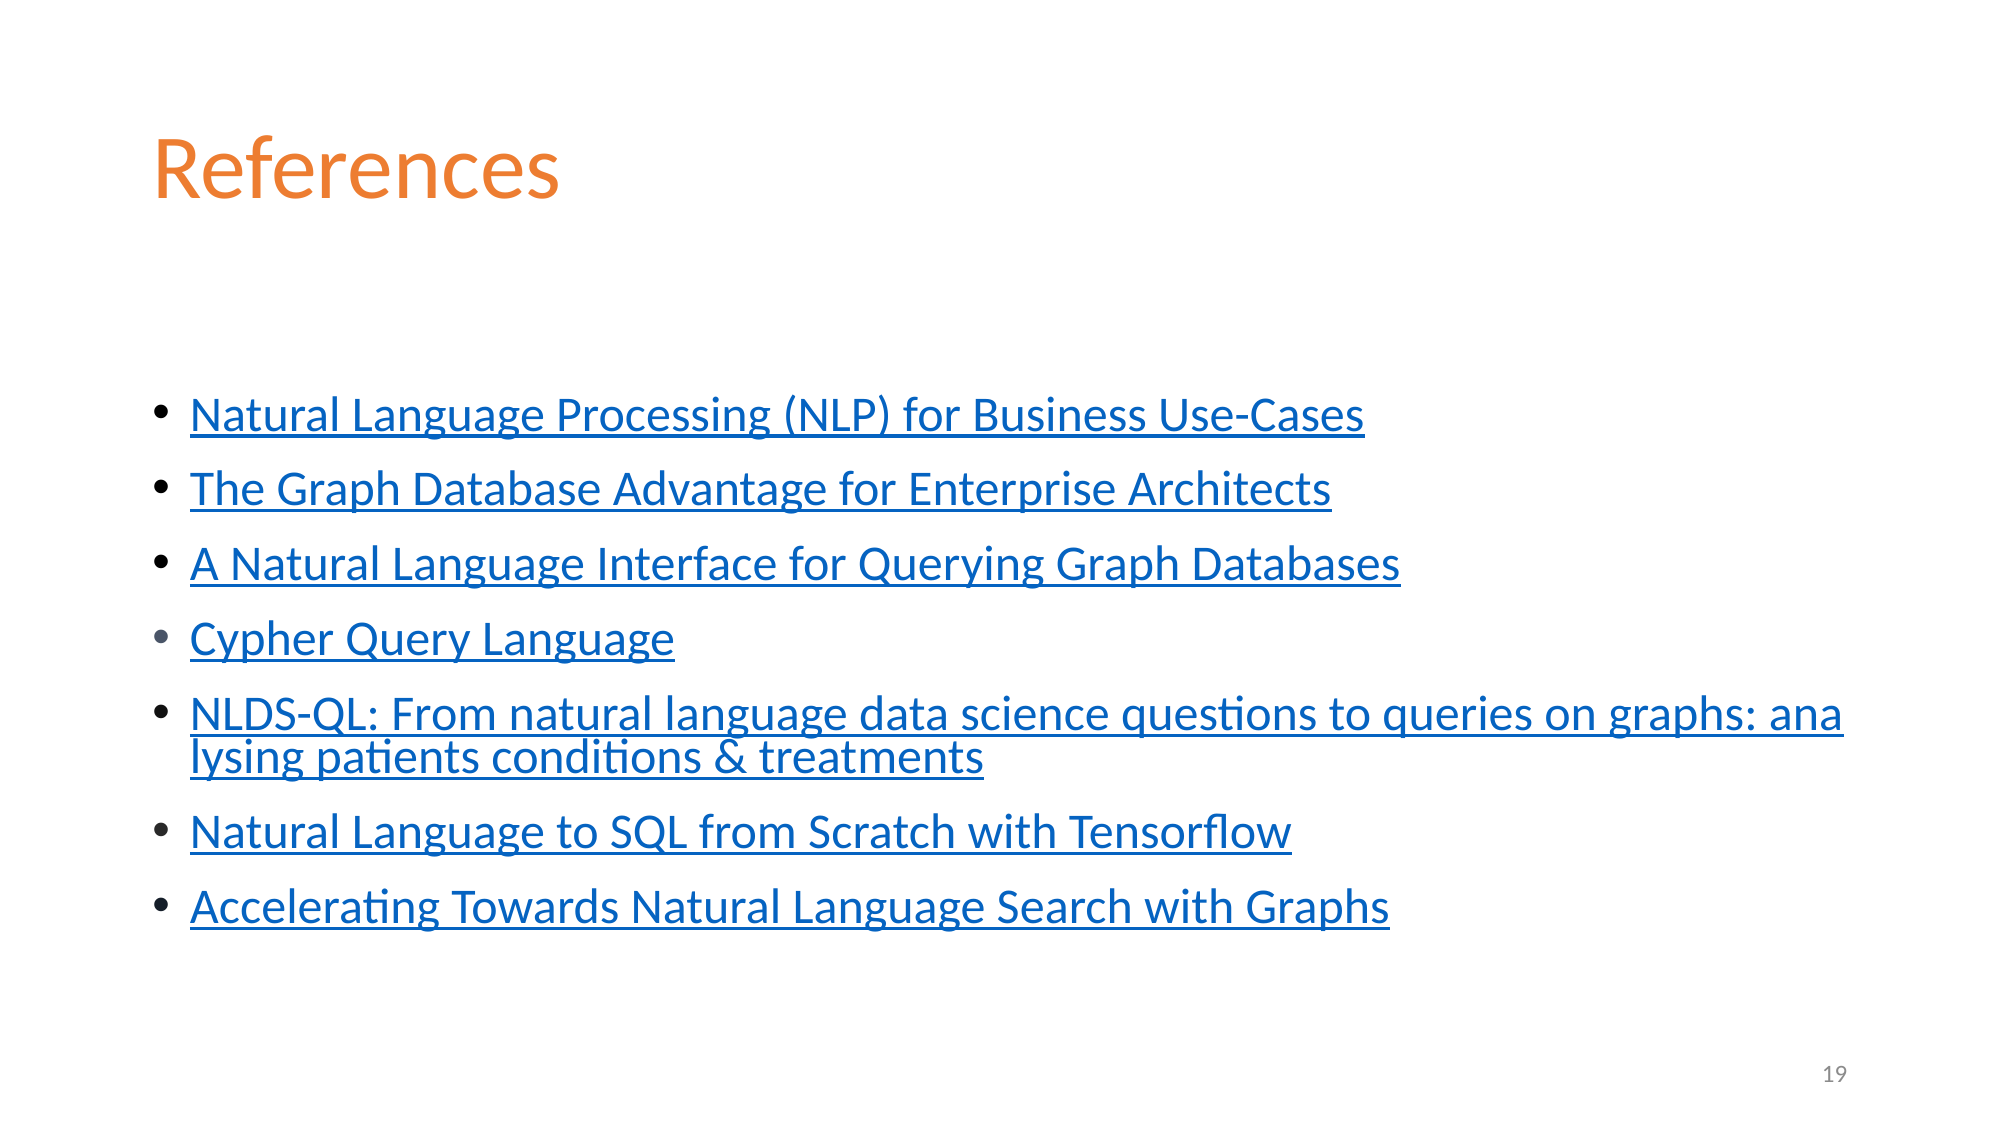

# References

Natural Language Processing (NLP) for Business Use-Cases
The Graph Database Advantage for Enterprise Architects
A Natural Language Interface for Querying Graph Databases
Cypher Query Language
NLDS-QL: From natural language data science questions to queries on graphs: analysing patients conditions & treatments
Natural Language to SQL from Scratch with Tensorflow
Accelerating Towards Natural Language Search with Graphs
19